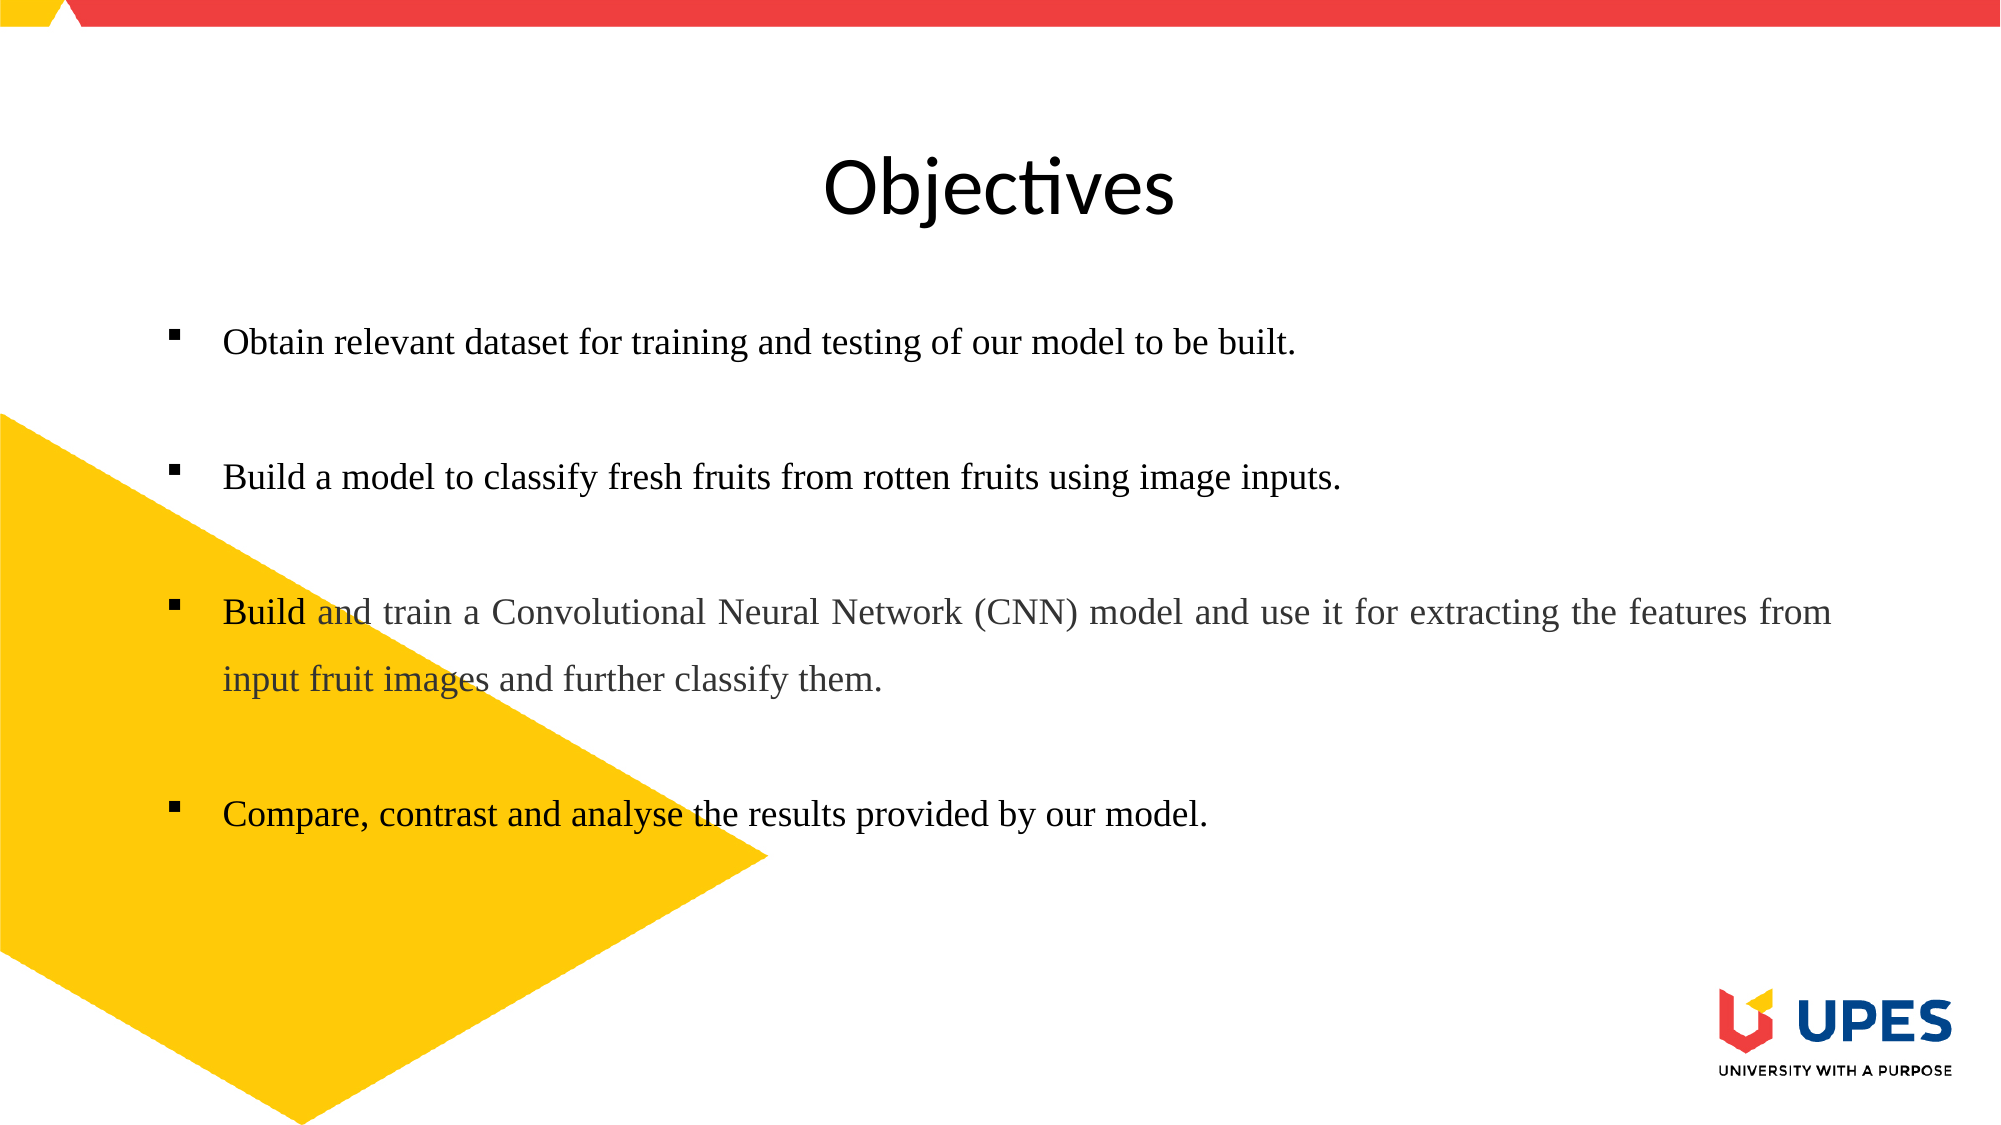

Objectives
Obtain relevant dataset for training and testing of our model to be built.

Build a model to classify fresh fruits from rotten fruits using image inputs.

Build and train a Convolutional Neural Network (CNN) model and use it for extracting the features from input fruit images and further classify them.

Compare, contrast and analyse the results provided by our model.